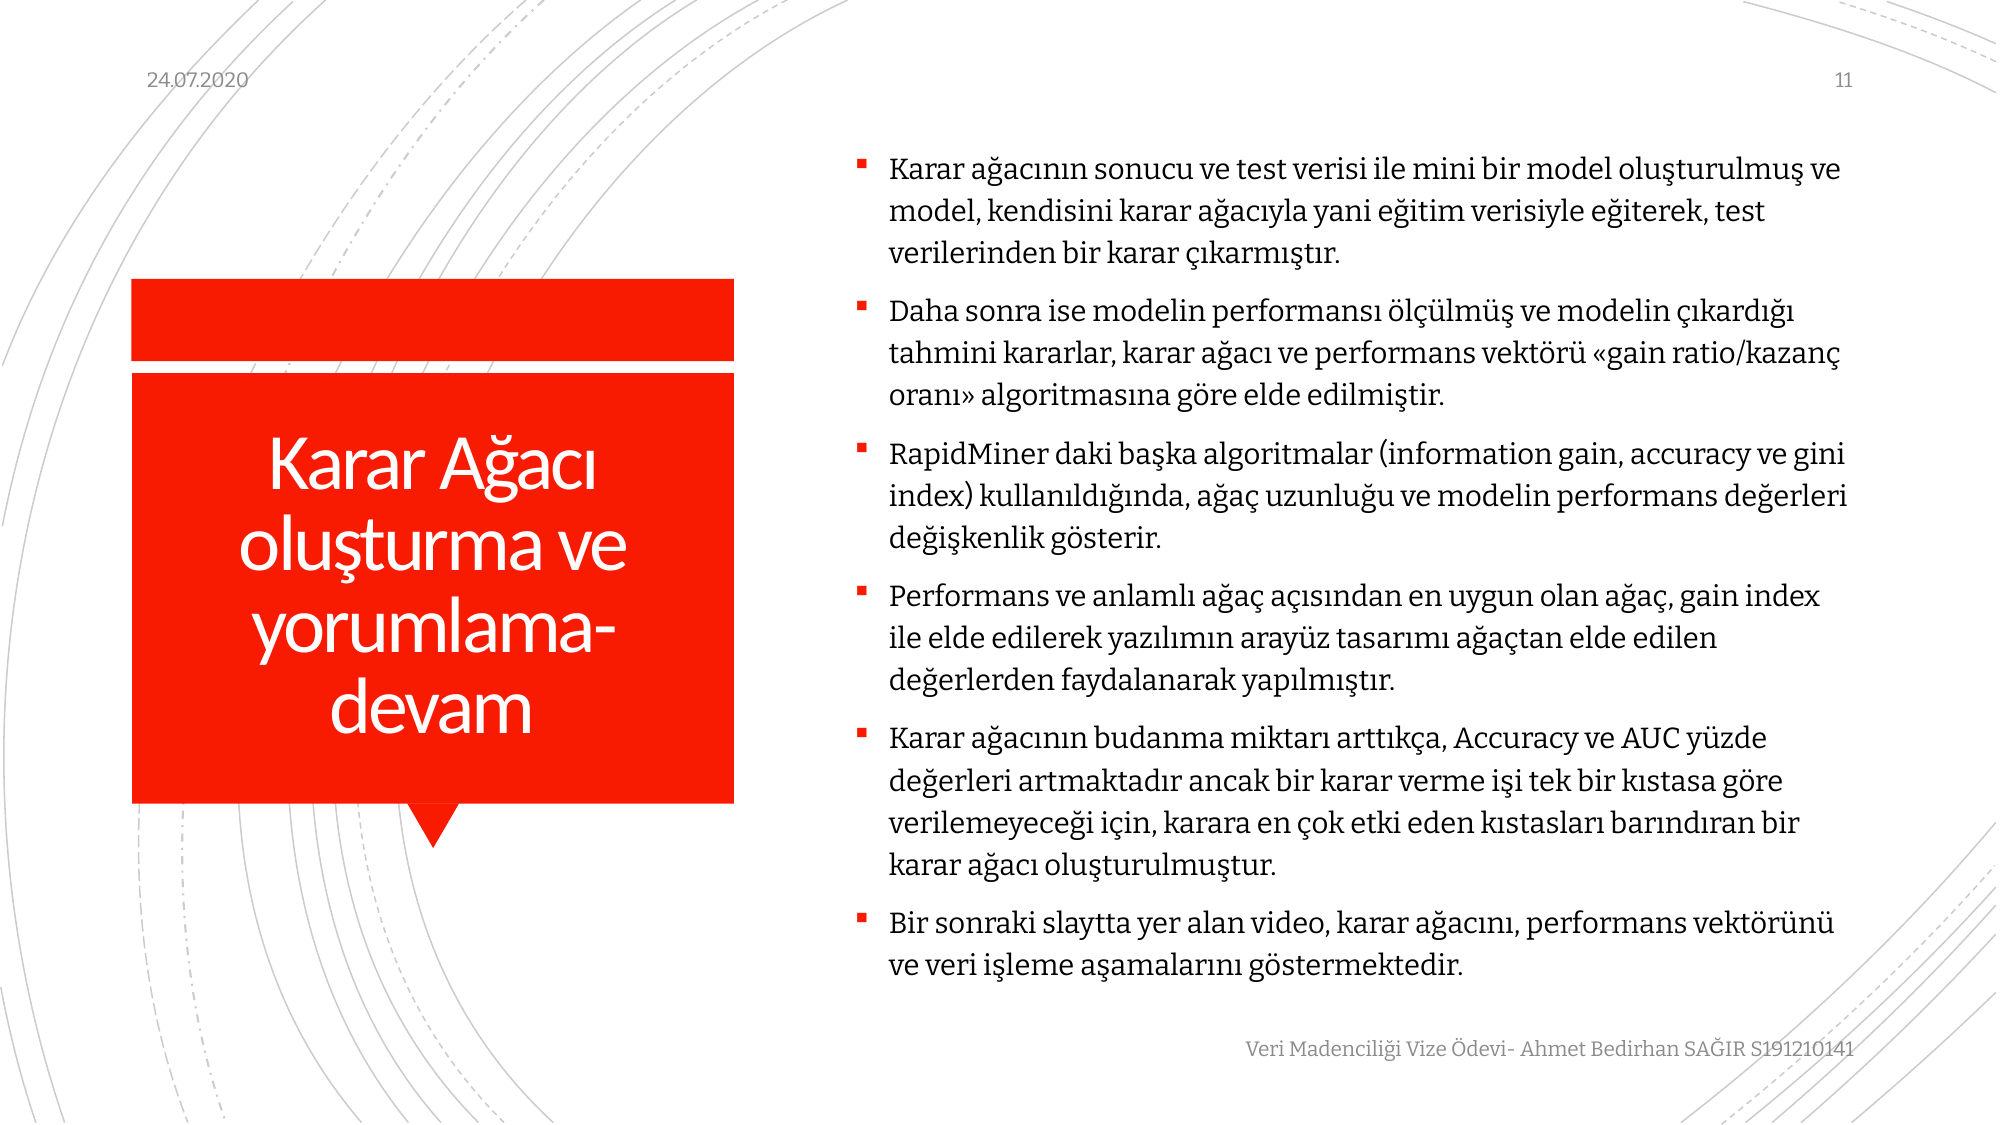

24.07.2020
11
Karar ağacının sonucu ve test verisi ile mini bir model oluşturulmuş ve model, kendisini karar ağacıyla yani eğitim verisiyle eğiterek, test verilerinden bir karar çıkarmıştır.
Daha sonra ise modelin performansı ölçülmüş ve modelin çıkardığı tahmini kararlar, karar ağacı ve performans vektörü «gain ratio/kazanç oranı» algoritmasına göre elde edilmiştir.
RapidMiner daki başka algoritmalar (information gain, accuracy ve gini index) kullanıldığında, ağaç uzunluğu ve modelin performans değerleri değişkenlik gösterir.
Performans ve anlamlı ağaç açısından en uygun olan ağaç, gain index ile elde edilerek yazılımın arayüz tasarımı ağaçtan elde edilen değerlerden faydalanarak yapılmıştır.
Karar ağacının budanma miktarı arttıkça, Accuracy ve AUC yüzde değerleri artmaktadır ancak bir karar verme işi tek bir kıstasa göre verilemeyeceği için, karara en çok etki eden kıstasları barındıran bir karar ağacı oluşturulmuştur.
Bir sonraki slaytta yer alan video, karar ağacını, performans vektörünü  ve veri işleme aşamalarını göstermektedir.
# Karar Ağacı oluşturma ve yorumlama-devam
Veri Madenciliği Vize Ödevi- Ahmet Bedirhan SAĞIR S191210141